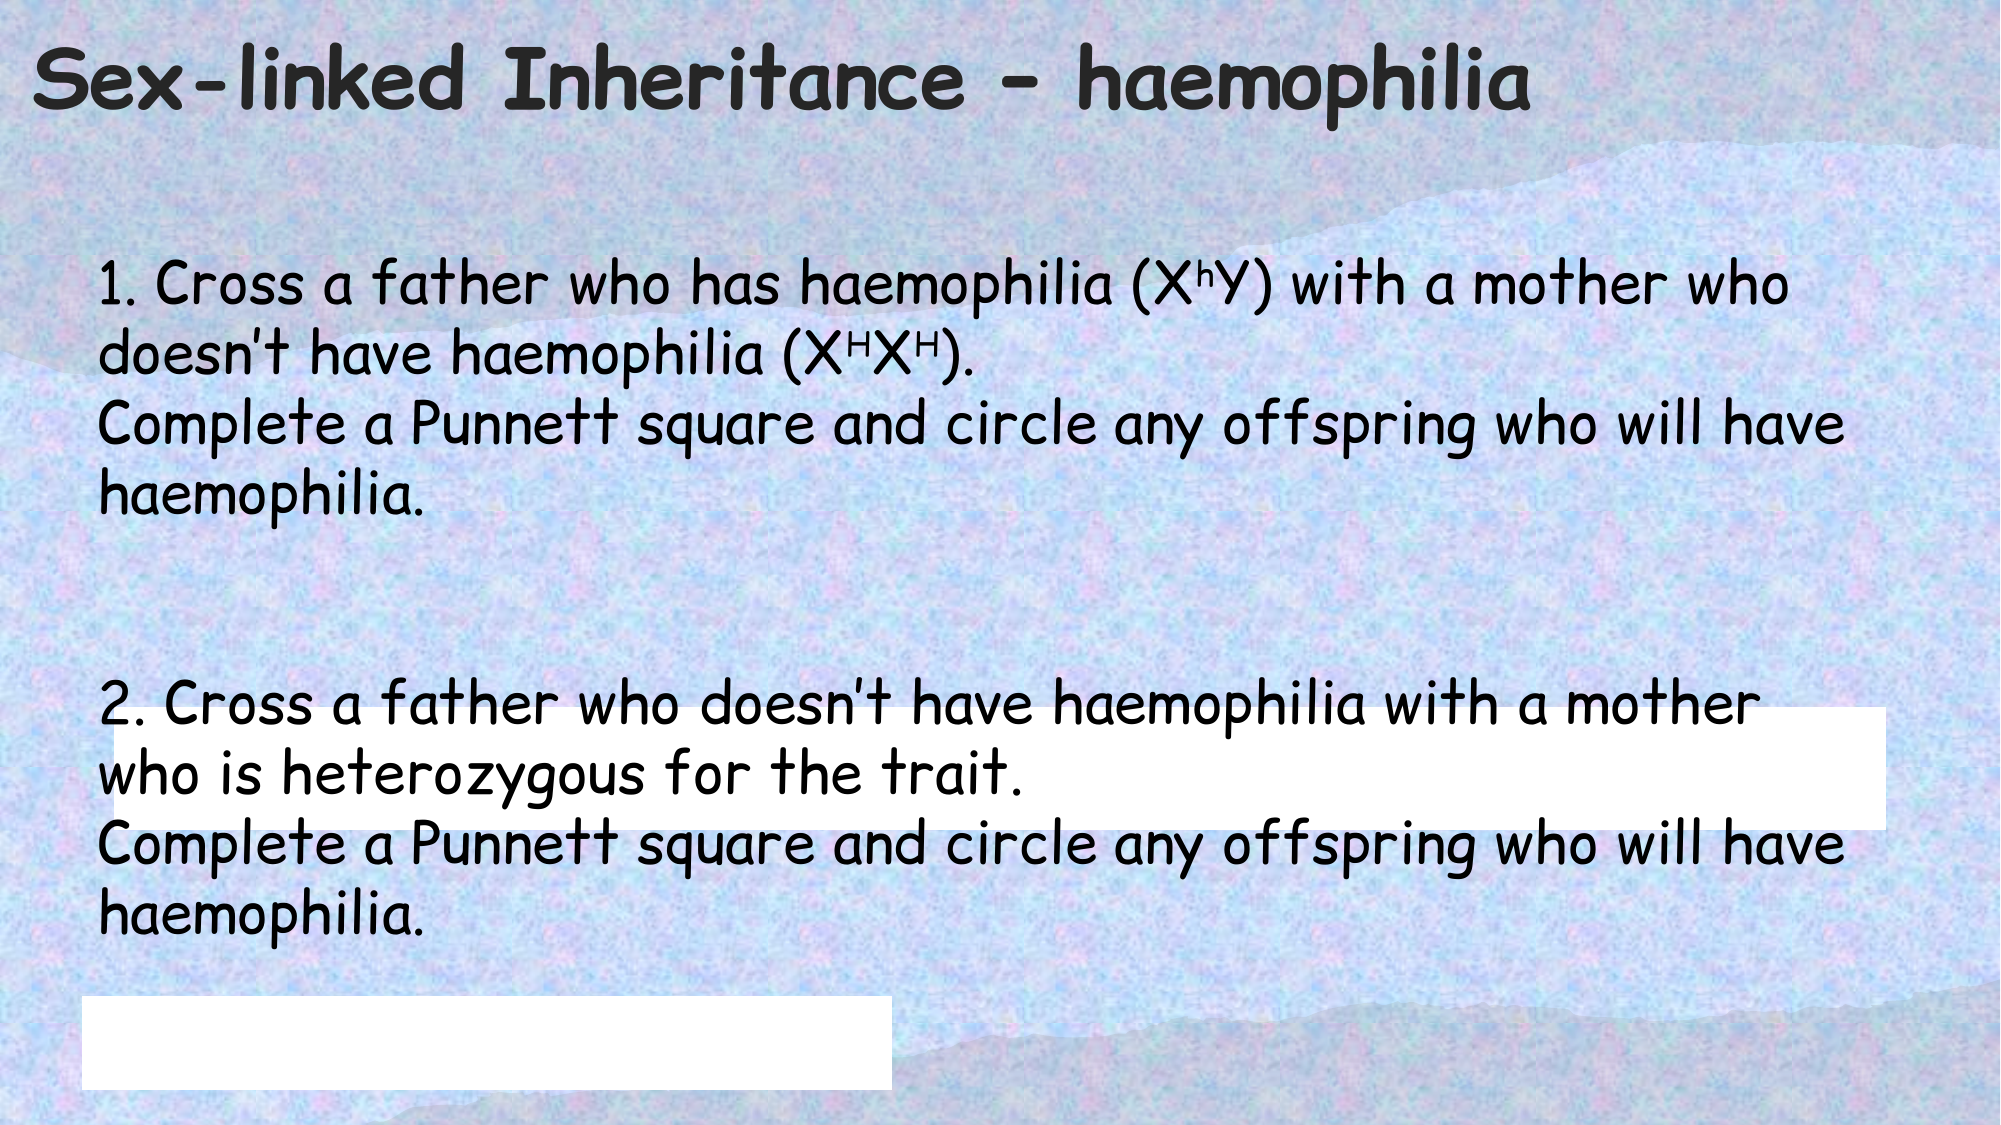

# Sex-linked Inheritance – haemophilia
1. Cross a father who has haemophilia (XhY) with a mother who doesn’t have haemophilia (XHXH).
Complete a Punnett square and circle any offspring who will have haemophilia.

2. Cross a father who doesn’t have haemophilia with a mother who is heterozygous for the trait.
Complete a Punnett square and circle any offspring who will have haemophilia.